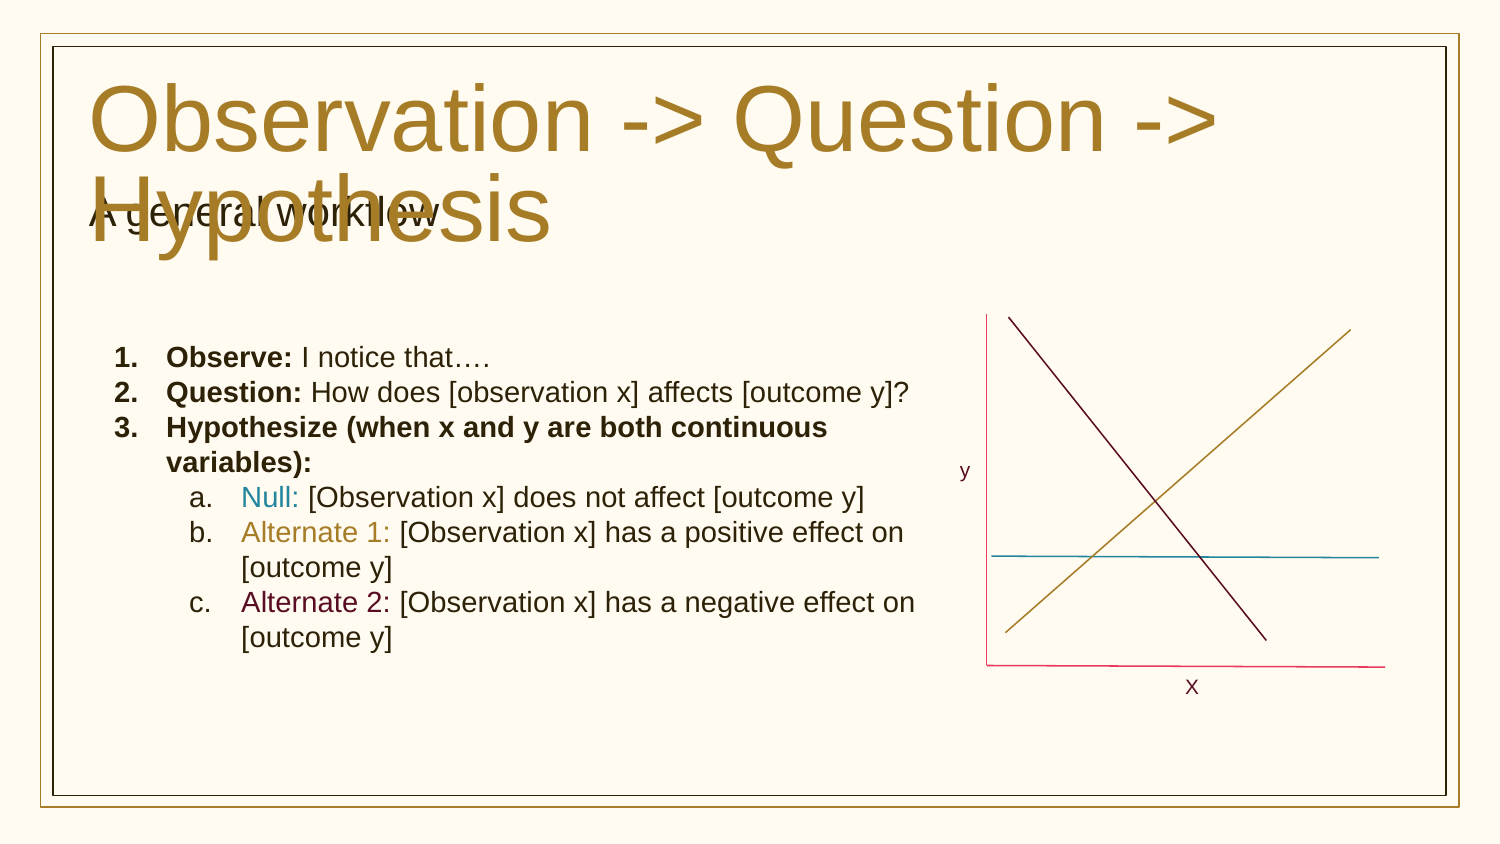

# Observation -> Question -> Hypothesis
A general workflow
Observe: I notice that….
Question: How does [observation x] affects [outcome y]?
Hypothesize (when x and y are both continuous variables):
Null: [Observation x] does not affect [outcome y]
Alternate 1: [Observation x] has a positive effect on [outcome y]
Alternate 2: [Observation x] has a negative effect on [outcome y]
y
X